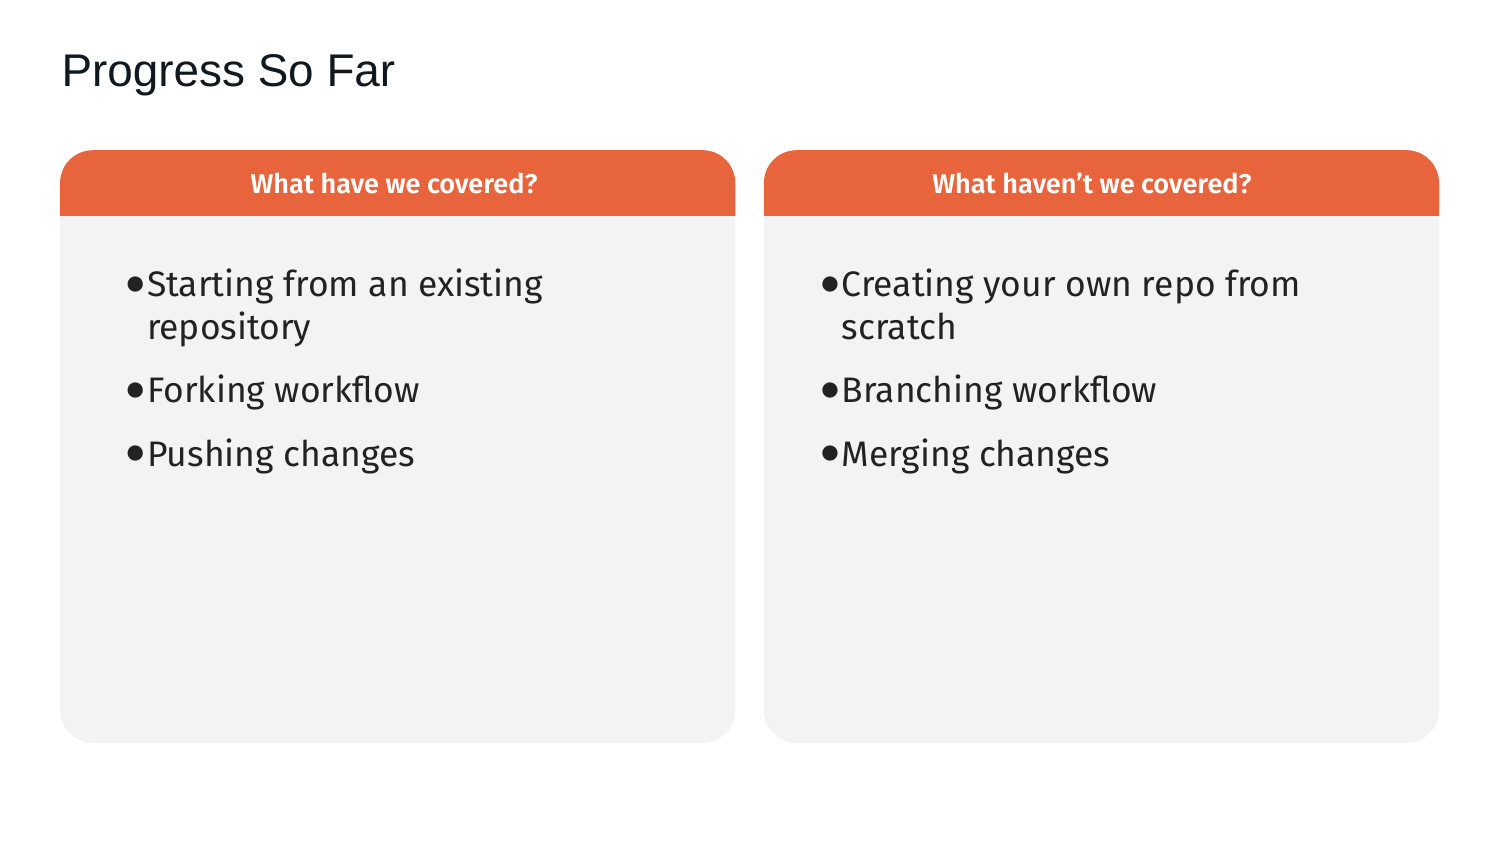

# Progress So Far

What have we covered?
What haven’t we covered?
Starting from an existing repository
Forking workflow
Pushing changes
Creating your own repo from scratch
Branching workflow
Merging changes